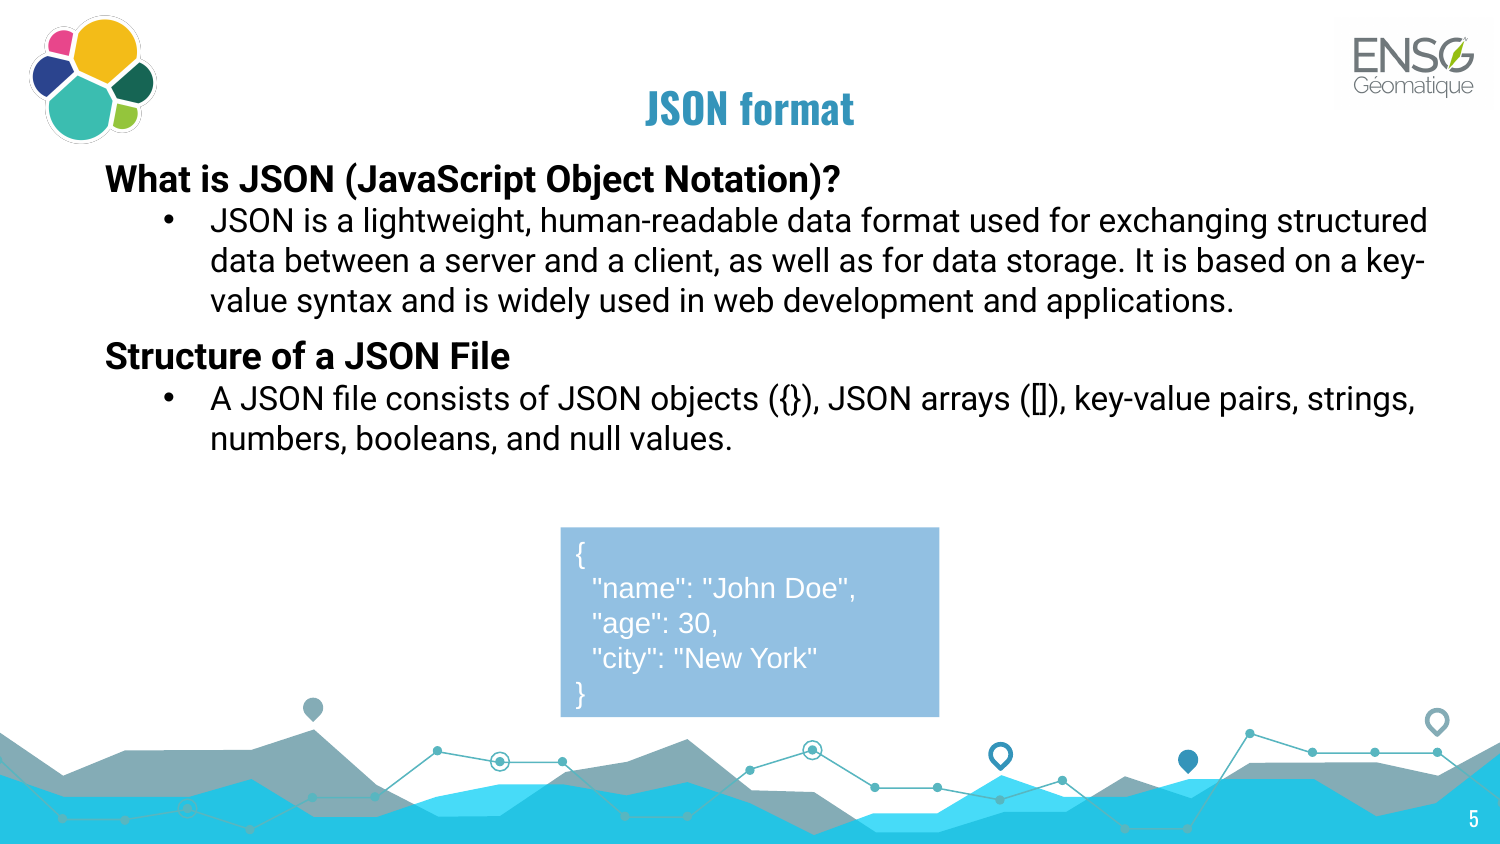

# JSON format
What is JSON (JavaScript Object Notation)?
JSON is a lightweight, human-readable data format used for exchanging structured data between a server and a client, as well as for data storage. It is based on a key-value syntax and is widely used in web development and applications.
Structure of a JSON File
A JSON file consists of JSON objects ({}), JSON arrays ([]), key-value pairs, strings, numbers, booleans, and null values.

{
  "name": "John Doe",
  "age": 30,
  "city": "New York"
}
5